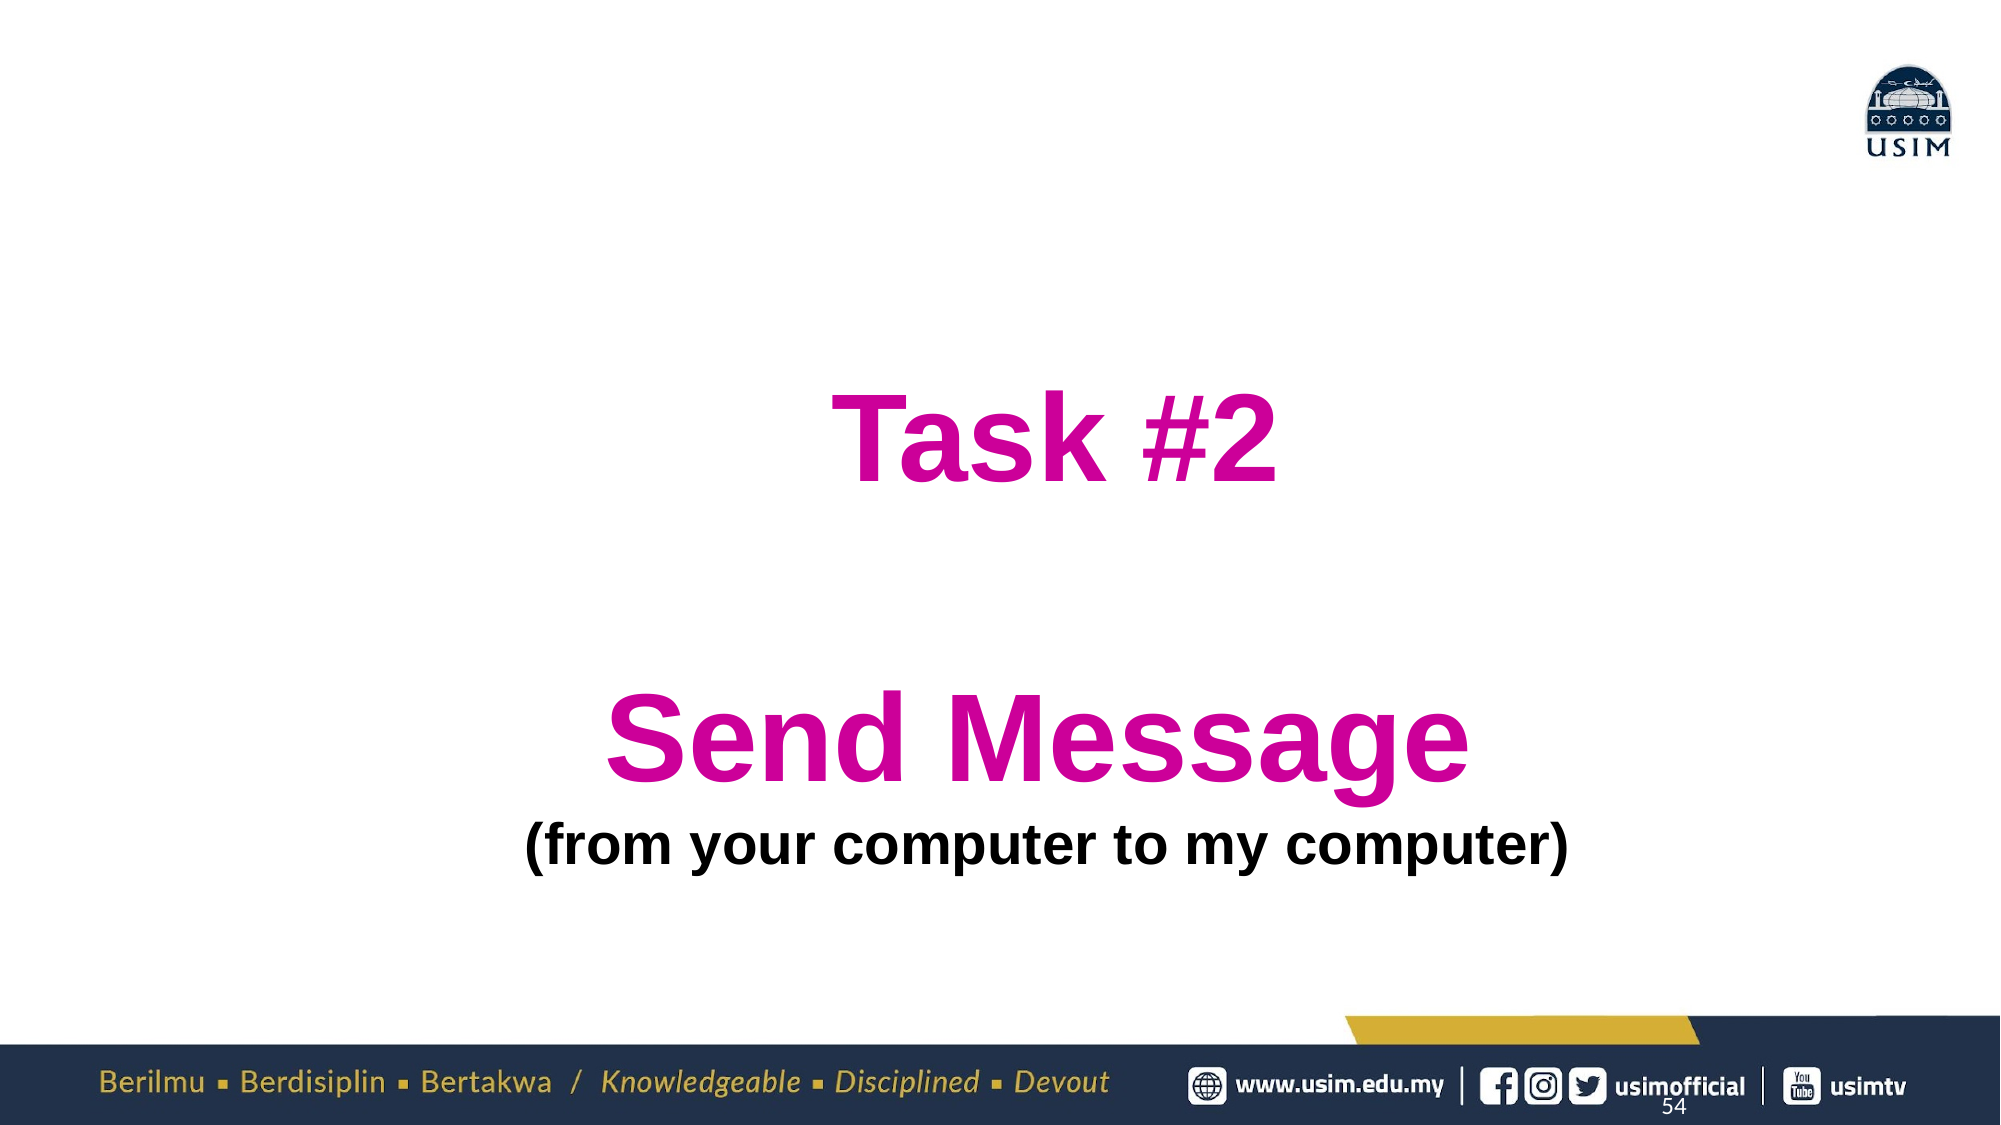

Task #2

Send Message
(from your computer to my computer)
54